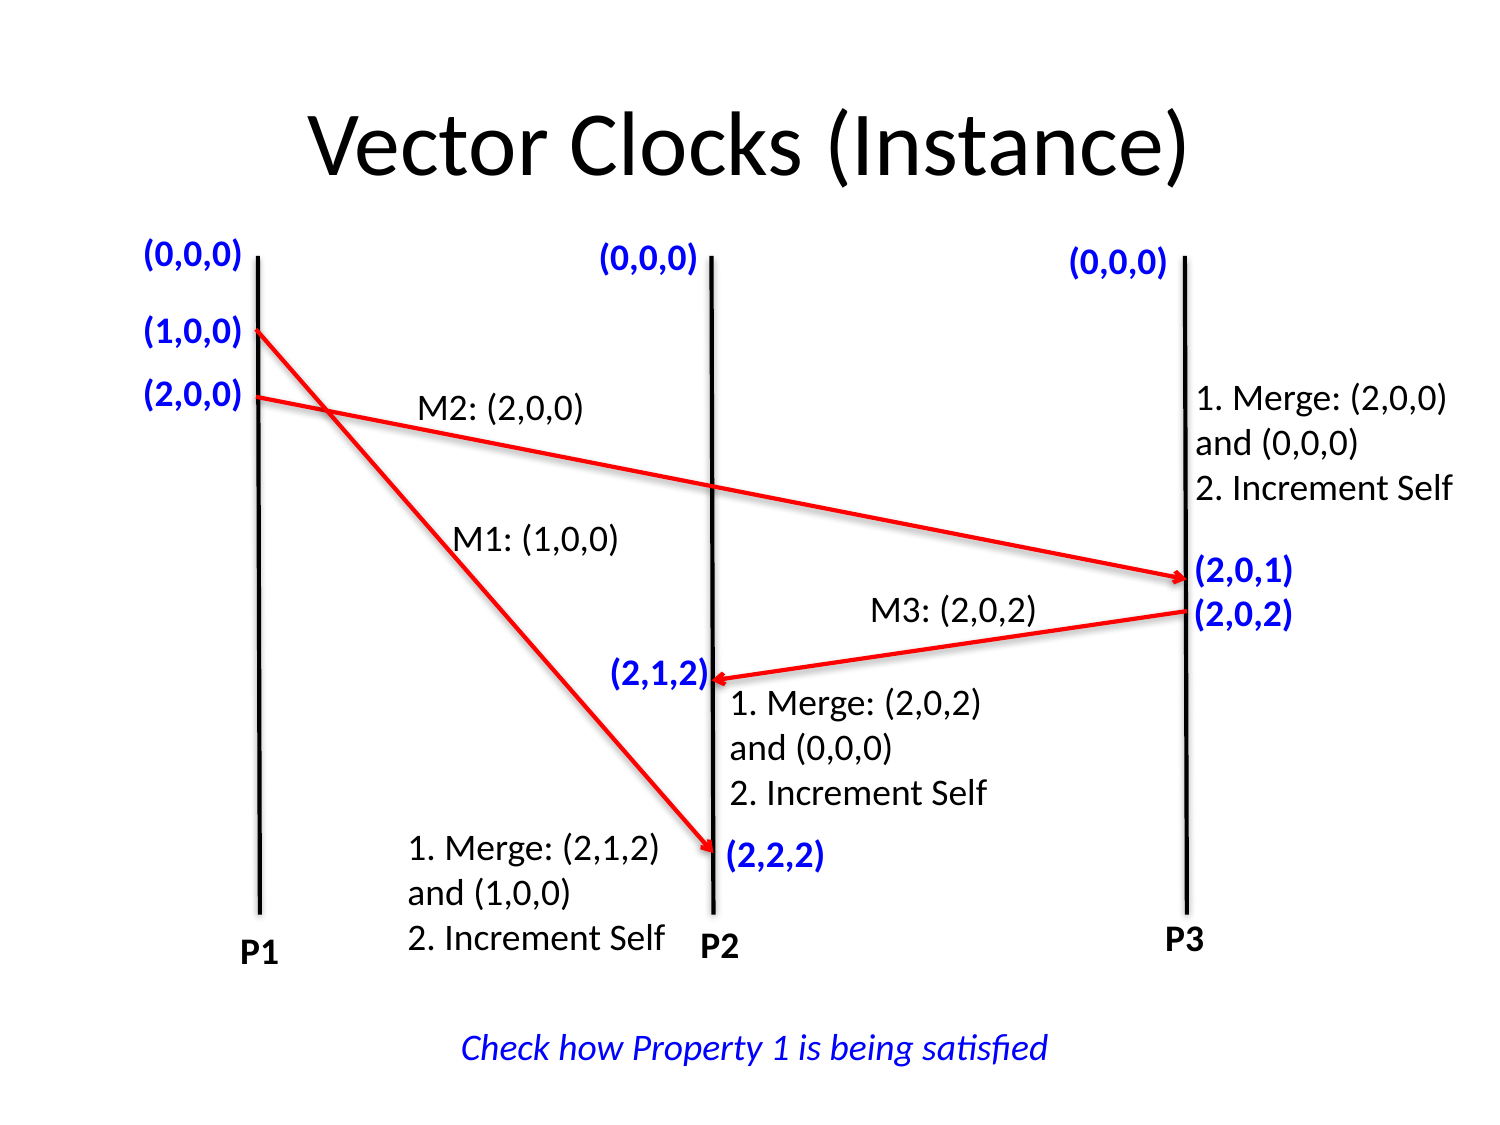

# Vector Clocks (Instance)
(0,0,0)
(0,0,0)
(0,0,0)
(1,0,0)
(2,0,0)
1. Merge: (2,0,0)
and (0,0,0)
2. Increment Self
M2: (2,0,0)
M1: (1,0,0)
(2,0,1)
M3: (2,0,2)
(2,0,2)
(2,1,2)
1. Merge: (2,0,2)
and (0,0,0)
2. Increment Self
1. Merge: (2,1,2)
and (1,0,0)
2. Increment Self
(2,2,2)
P3
P2
P1
Check how Property 1 is being satisfied